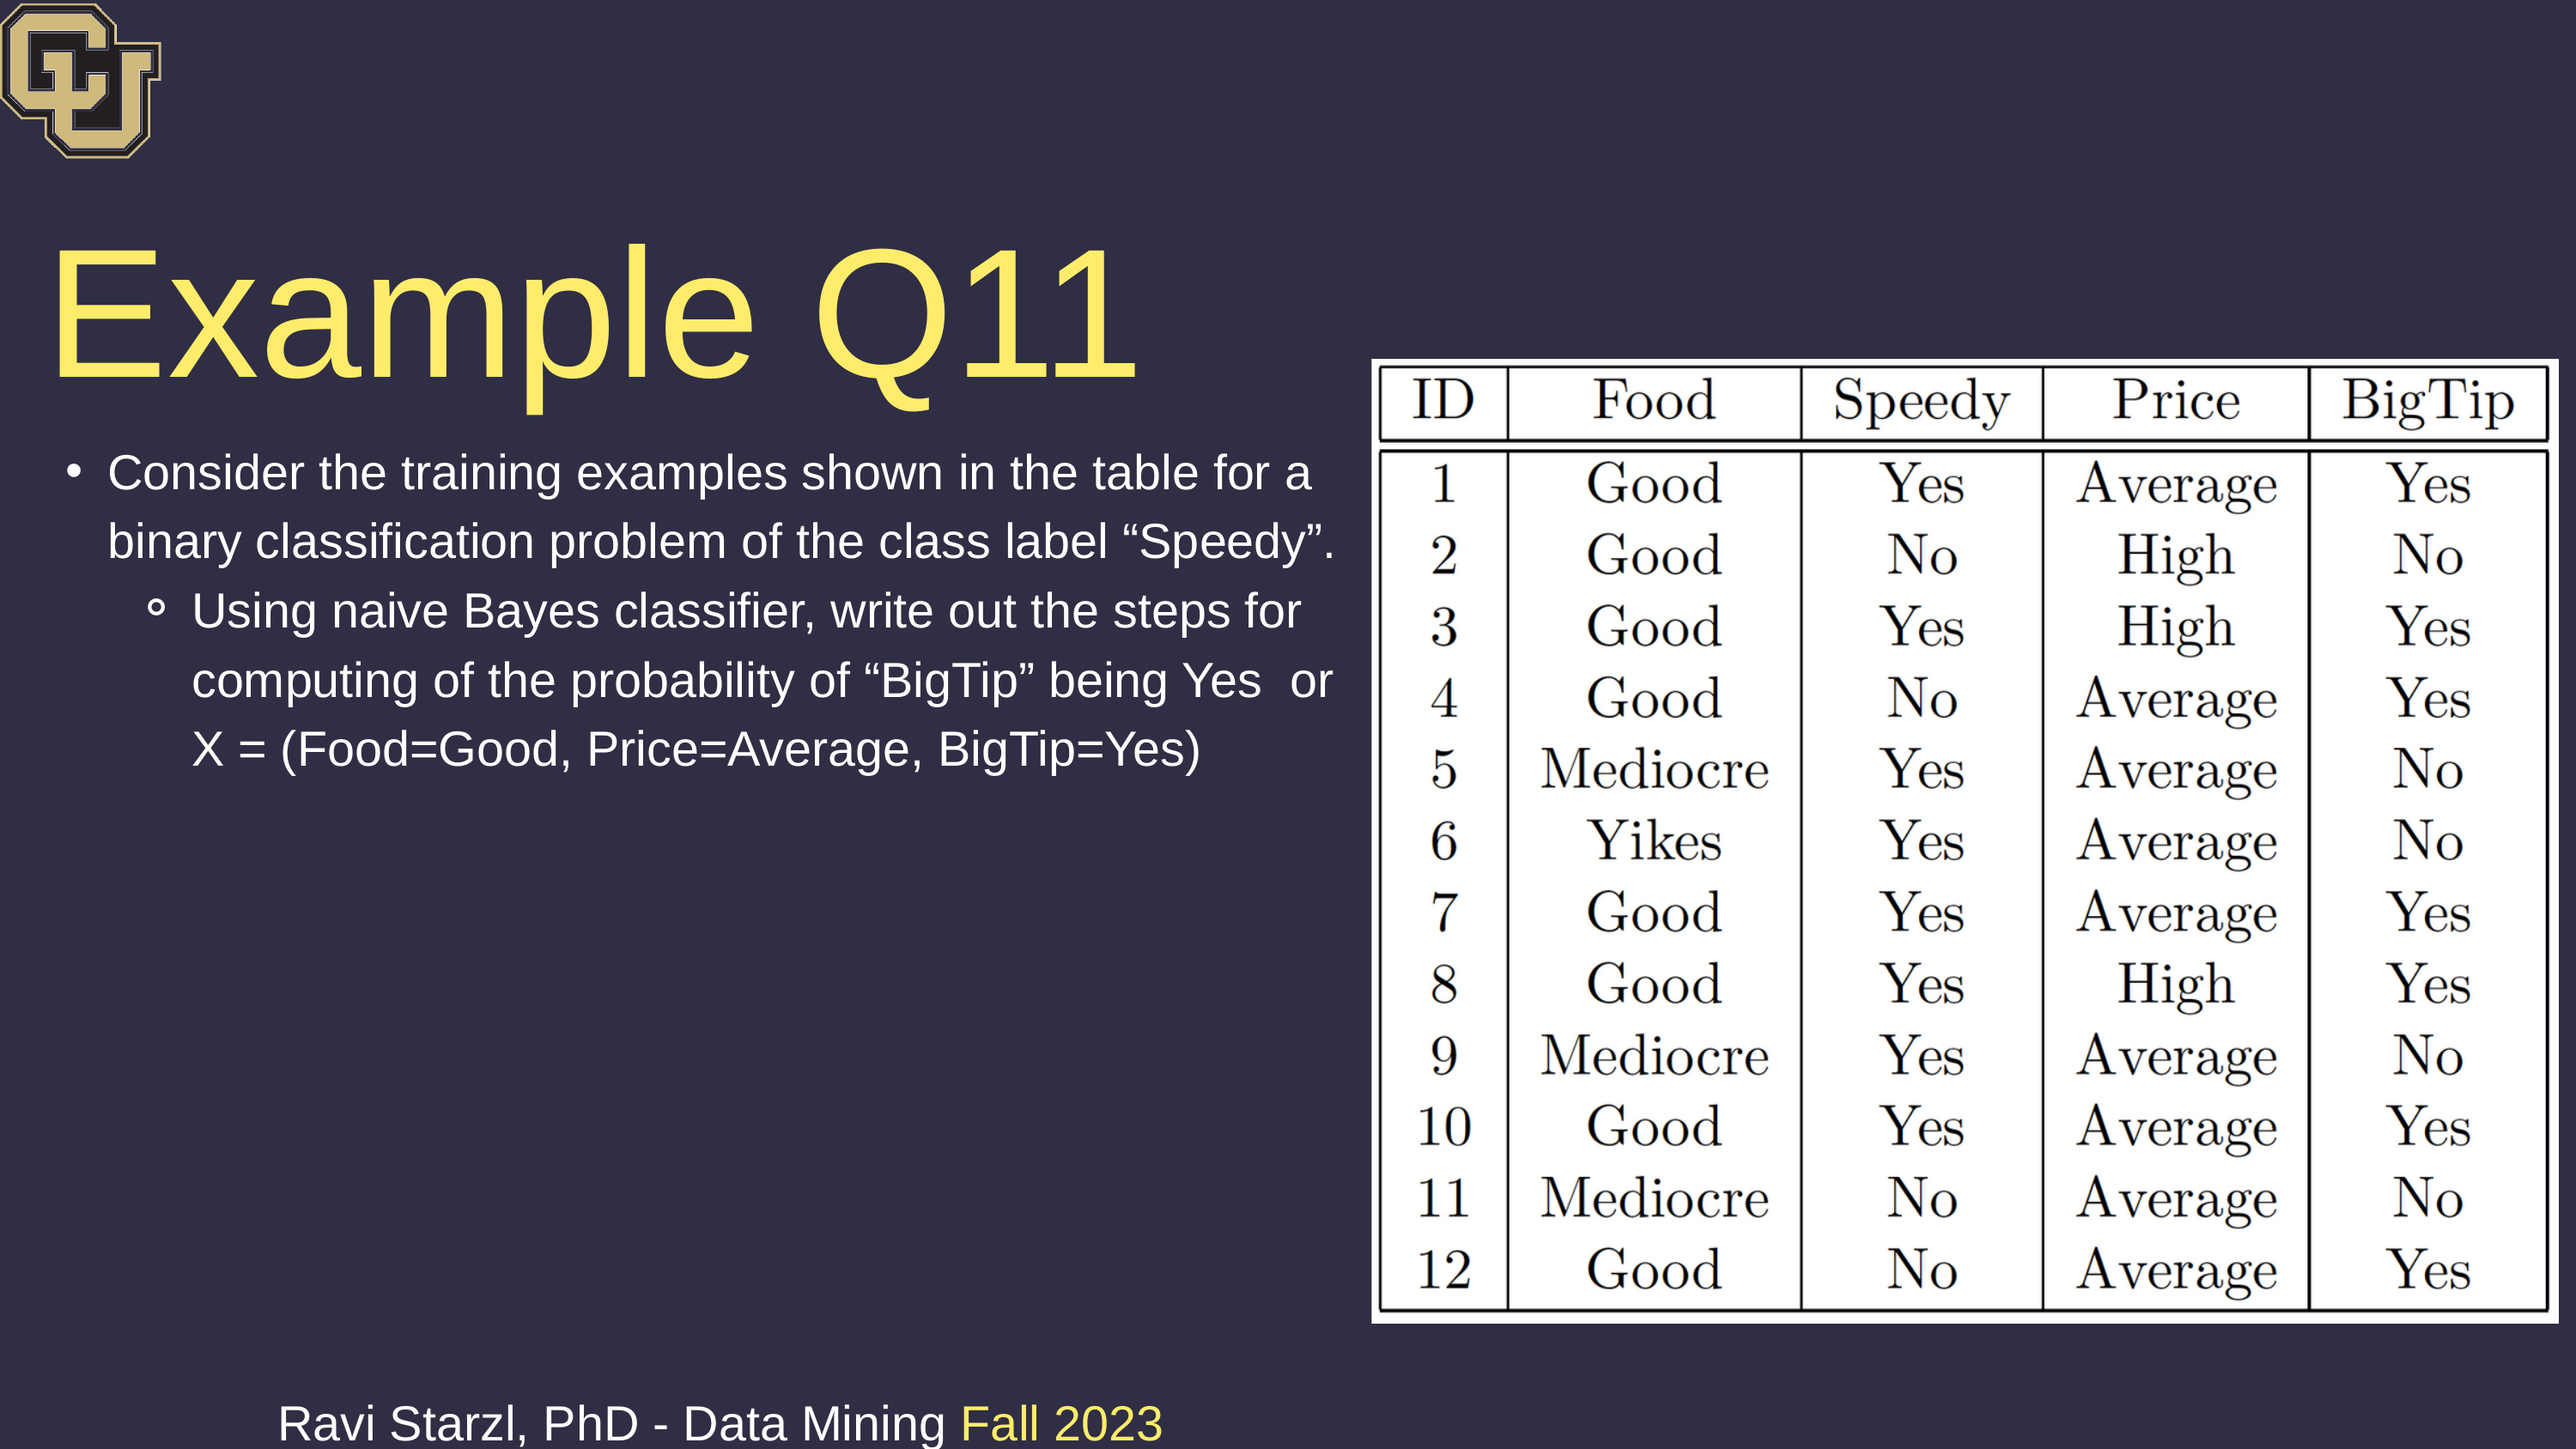

Example Q11

Consider the training examples shown in the table for a binary classification problem of the class label “Speedy”.
Using naive Bayes classifier, write out the steps for computing of the probability of “BigTip” being Yes  or X = (Food=Good, Price=Average, BigTip=Yes)
Ravi Starzl, PhD - Data Mining Fall 2023